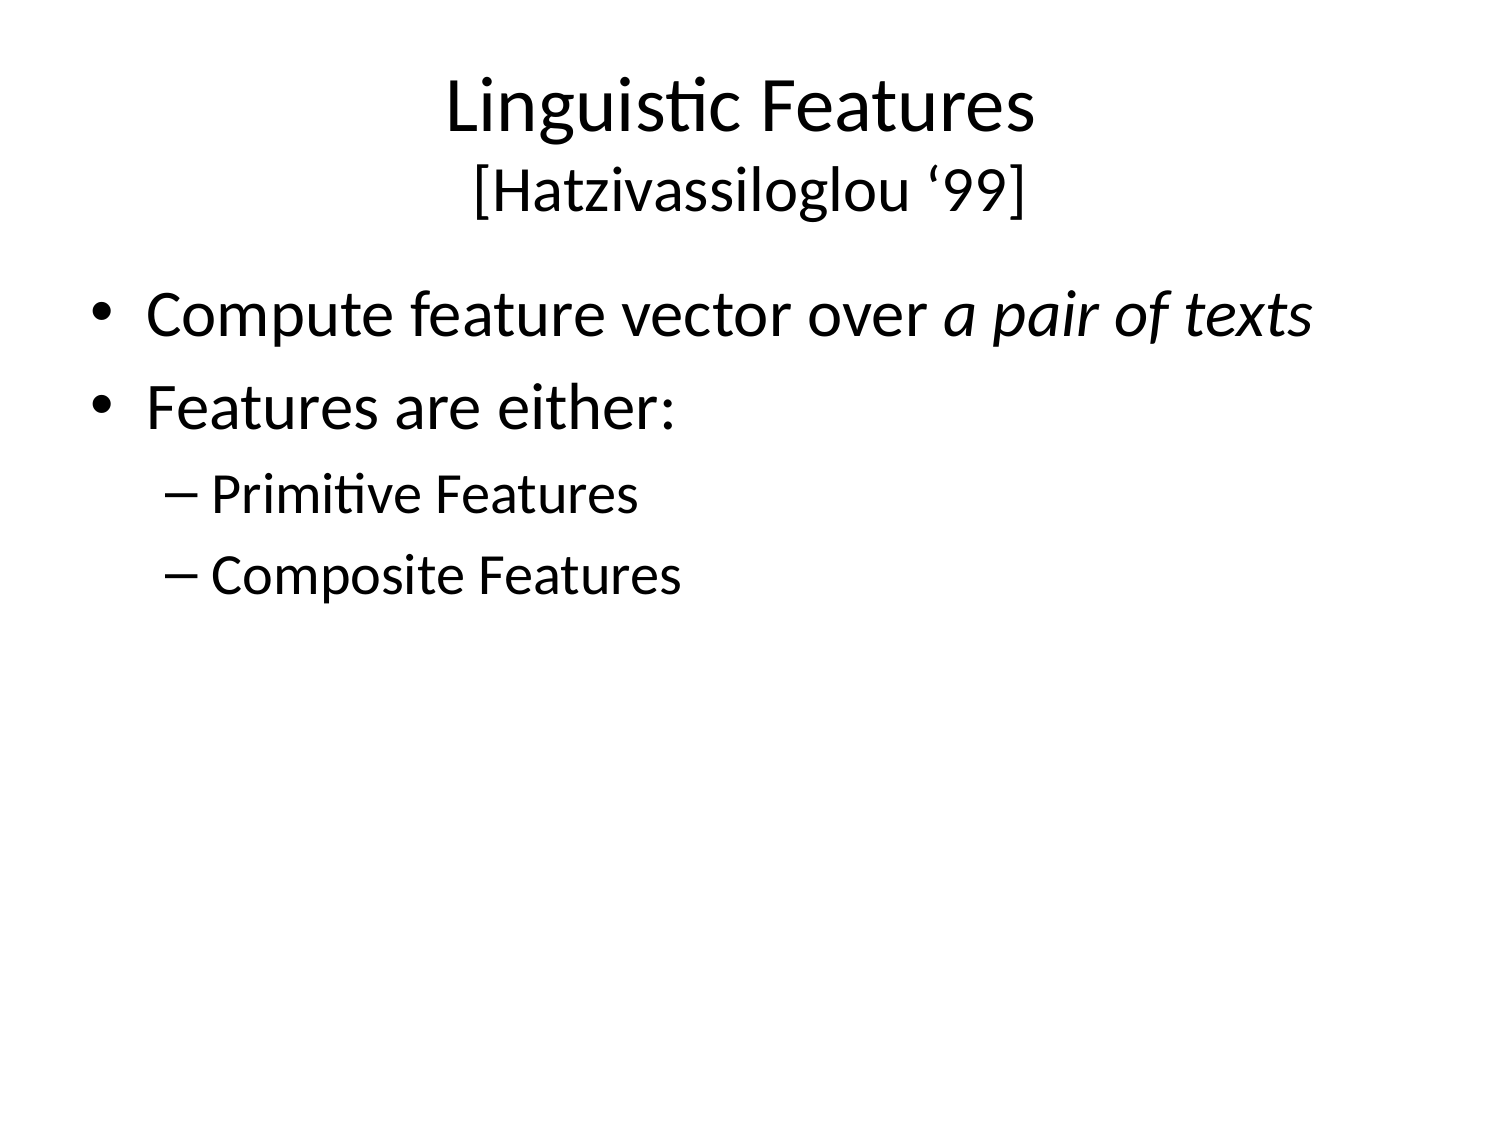

# Linguistic Features [Hatzivassiloglou ‘99]
Compute feature vector over a pair of texts
Features are either:
Primitive Features
Composite Features